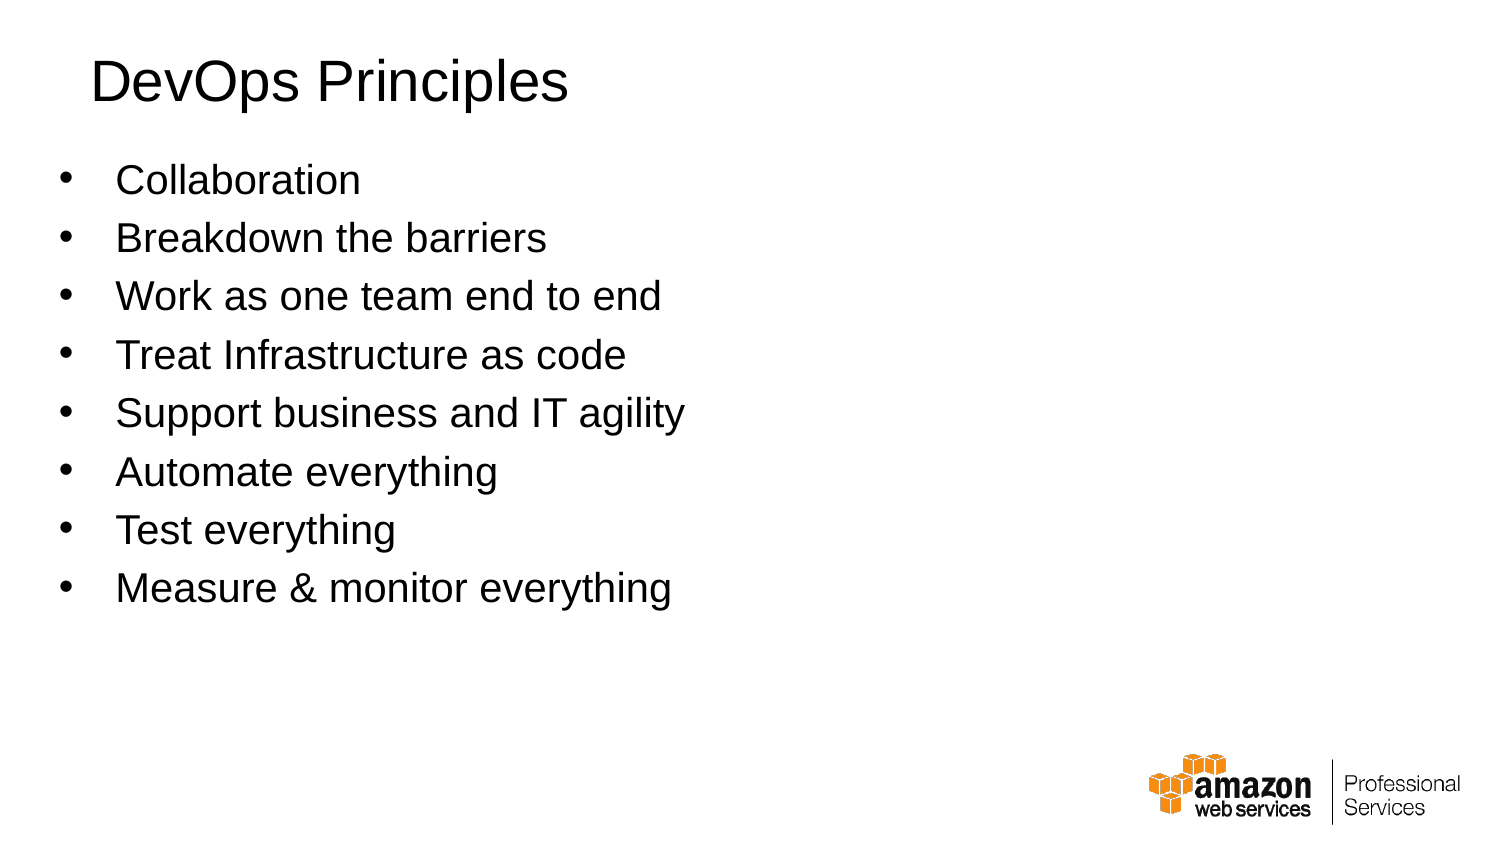

# DevOps Principles
Collaboration
Breakdown the barriers
Work as one team end to end
Treat Infrastructure as code
Support business and IT agility
Automate everything
Test everything
Measure & monitor everything